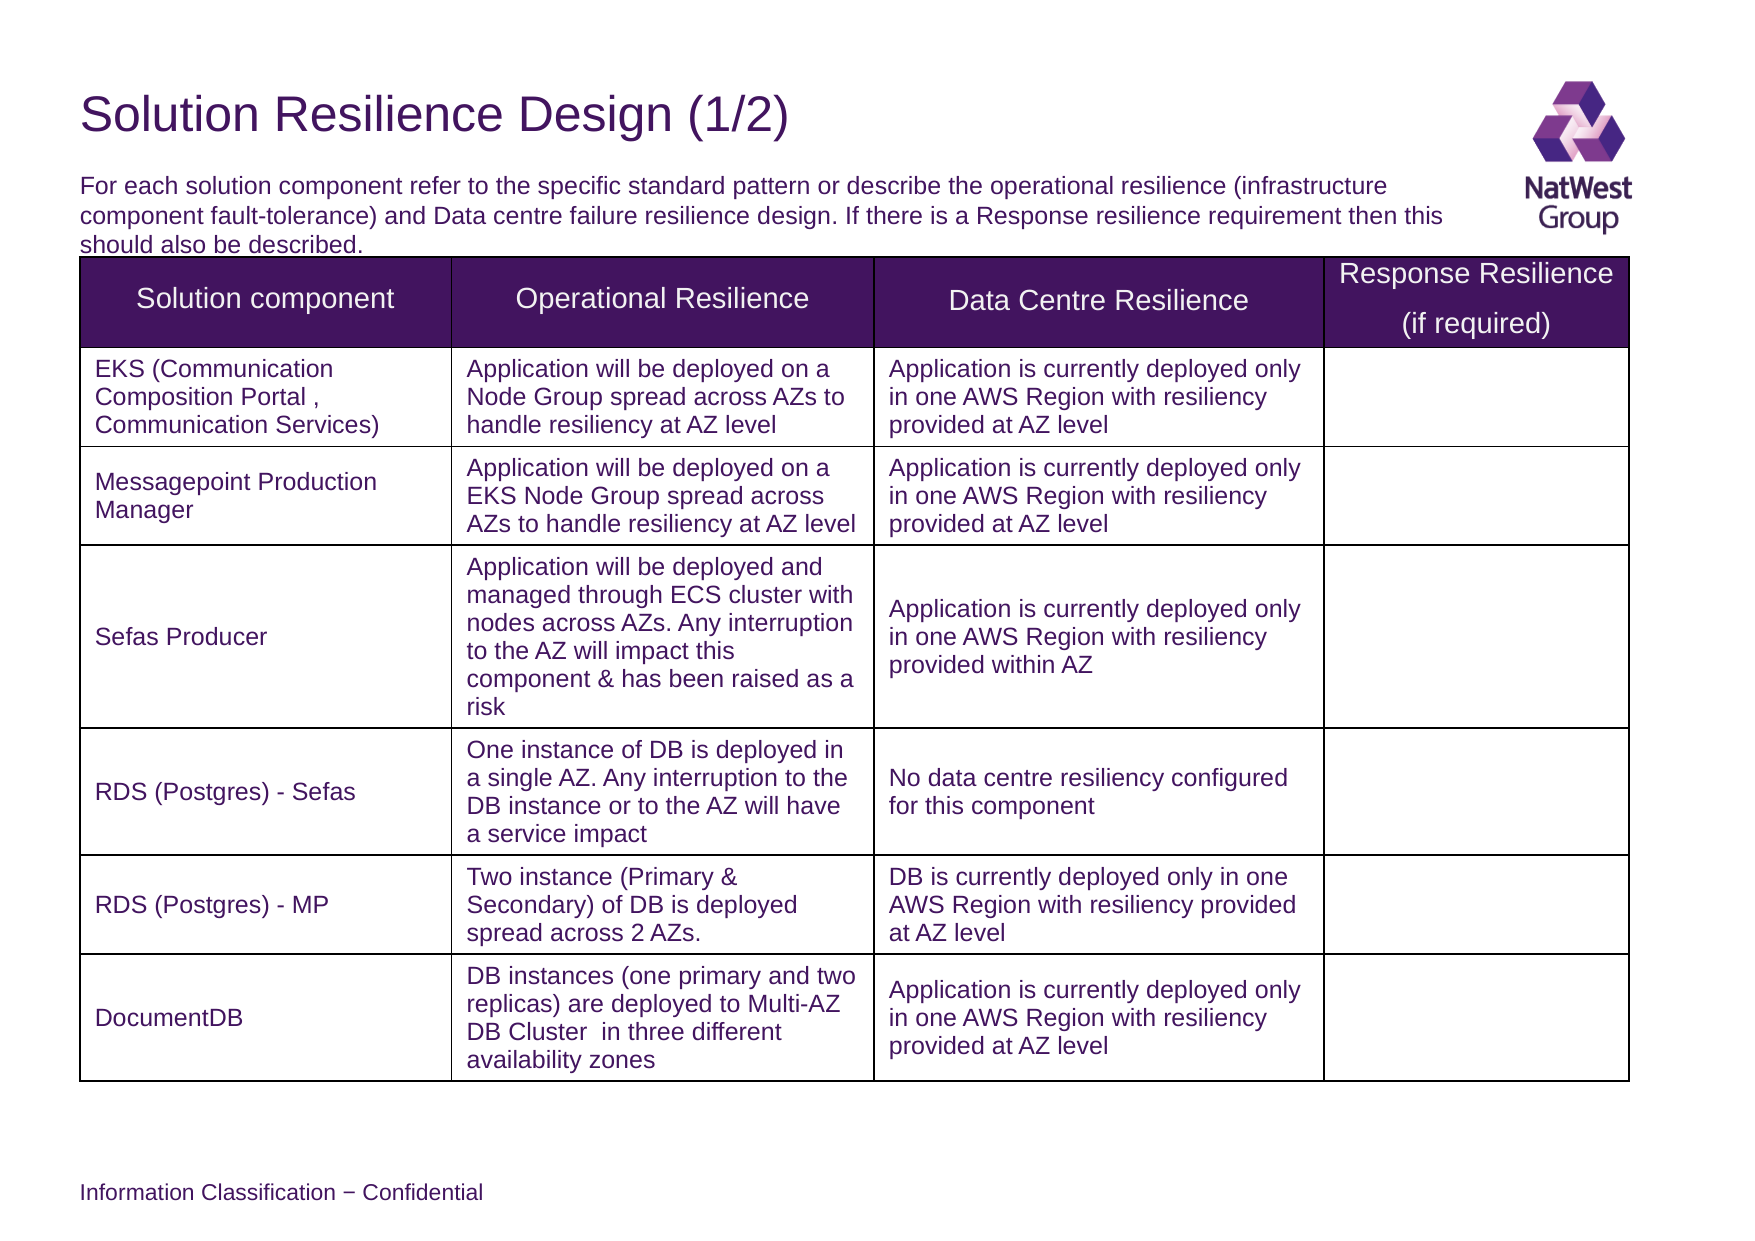

# Solution Resilience Design (1/2)
For each solution component refer to the specific standard pattern or describe the operational resilience (infrastructure component fault-tolerance) and Data centre failure resilience design. If there is a Response resilience requirement then this should also be described.

| Solution component | Operational Resilience | Data Centre Resilience | Response Resilience (if required) |
| --- | --- | --- | --- |
| EKS (Communication Composition Portal , Communication Services) | Application will be deployed on a Node Group spread across AZs to handle resiliency at AZ level | Application is currently deployed only in one AWS Region with resiliency provided at AZ level |  |
| Messagepoint Production Manager | Application will be deployed on a EKS Node Group spread across AZs to handle resiliency at AZ level | Application is currently deployed only in one AWS Region with resiliency provided at AZ level |  |
| Sefas Producer | Application will be deployed and managed through ECS cluster with nodes across AZs. Any interruption to the AZ will impact this component & has been raised as a risk | Application is currently deployed only in one AWS Region with resiliency provided within AZ |  |
| RDS (Postgres) - Sefas | One instance of DB is deployed in a single AZ. Any interruption to the DB instance or to the AZ will have a service impact | No data centre resiliency configured for this component |  |
| RDS (Postgres) - MP | Two instance (Primary & Secondary) of DB is deployed spread across 2 AZs. | DB is currently deployed only in one AWS Region with resiliency provided at AZ level |  |
| DocumentDB | DB instances (one primary and two replicas) are deployed to Multi-AZ DB Cluster in three different availability zones | Application is currently deployed only in one AWS Region with resiliency provided at AZ level |  |